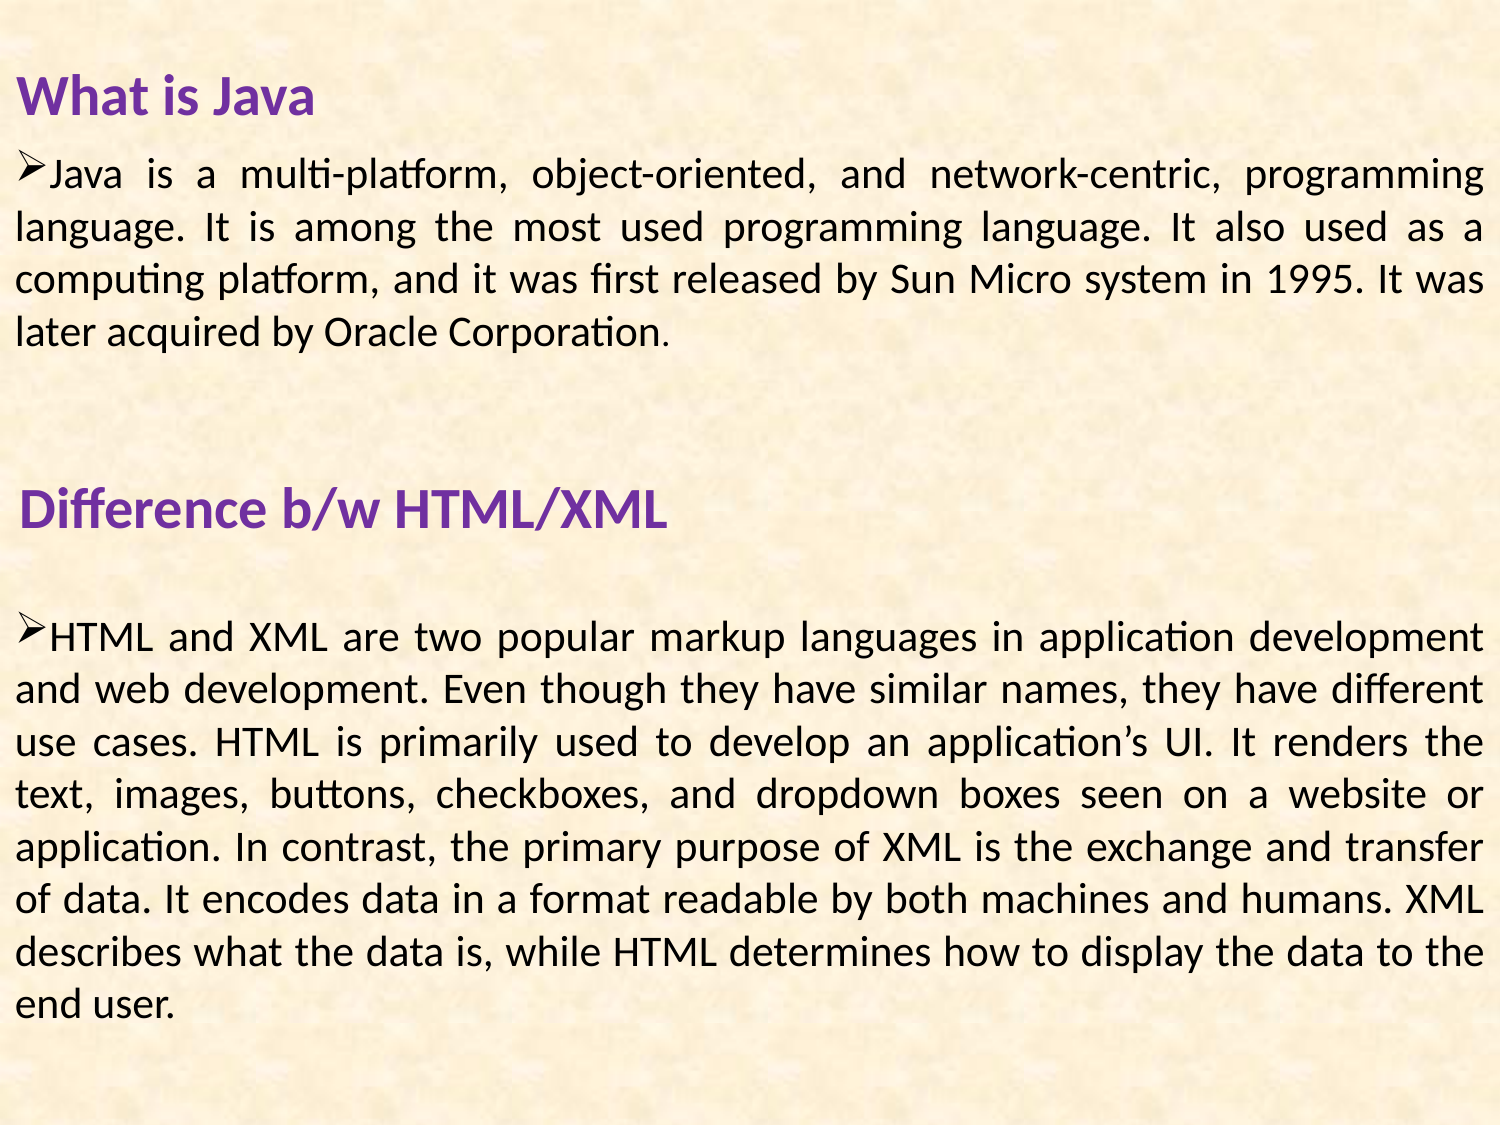

What is Java
Java is a multi-platform, object-oriented, and network-centric, programming language. It is among the most used programming language. It also used as a computing platform, and it was first released by Sun Micro system in 1995. It was later acquired by Oracle Corporation.
Difference b/w HTML/XML
HTML and XML are two popular markup languages in application development and web development. Even though they have similar names, they have different use cases. HTML is primarily used to develop an application’s UI. It renders the text, images, buttons, checkboxes, and dropdown boxes seen on a website or application. In contrast, the primary purpose of XML is the exchange and transfer of data. It encodes data in a format readable by both machines and humans. XML describes what the data is, while HTML determines how to display the data to the end user.